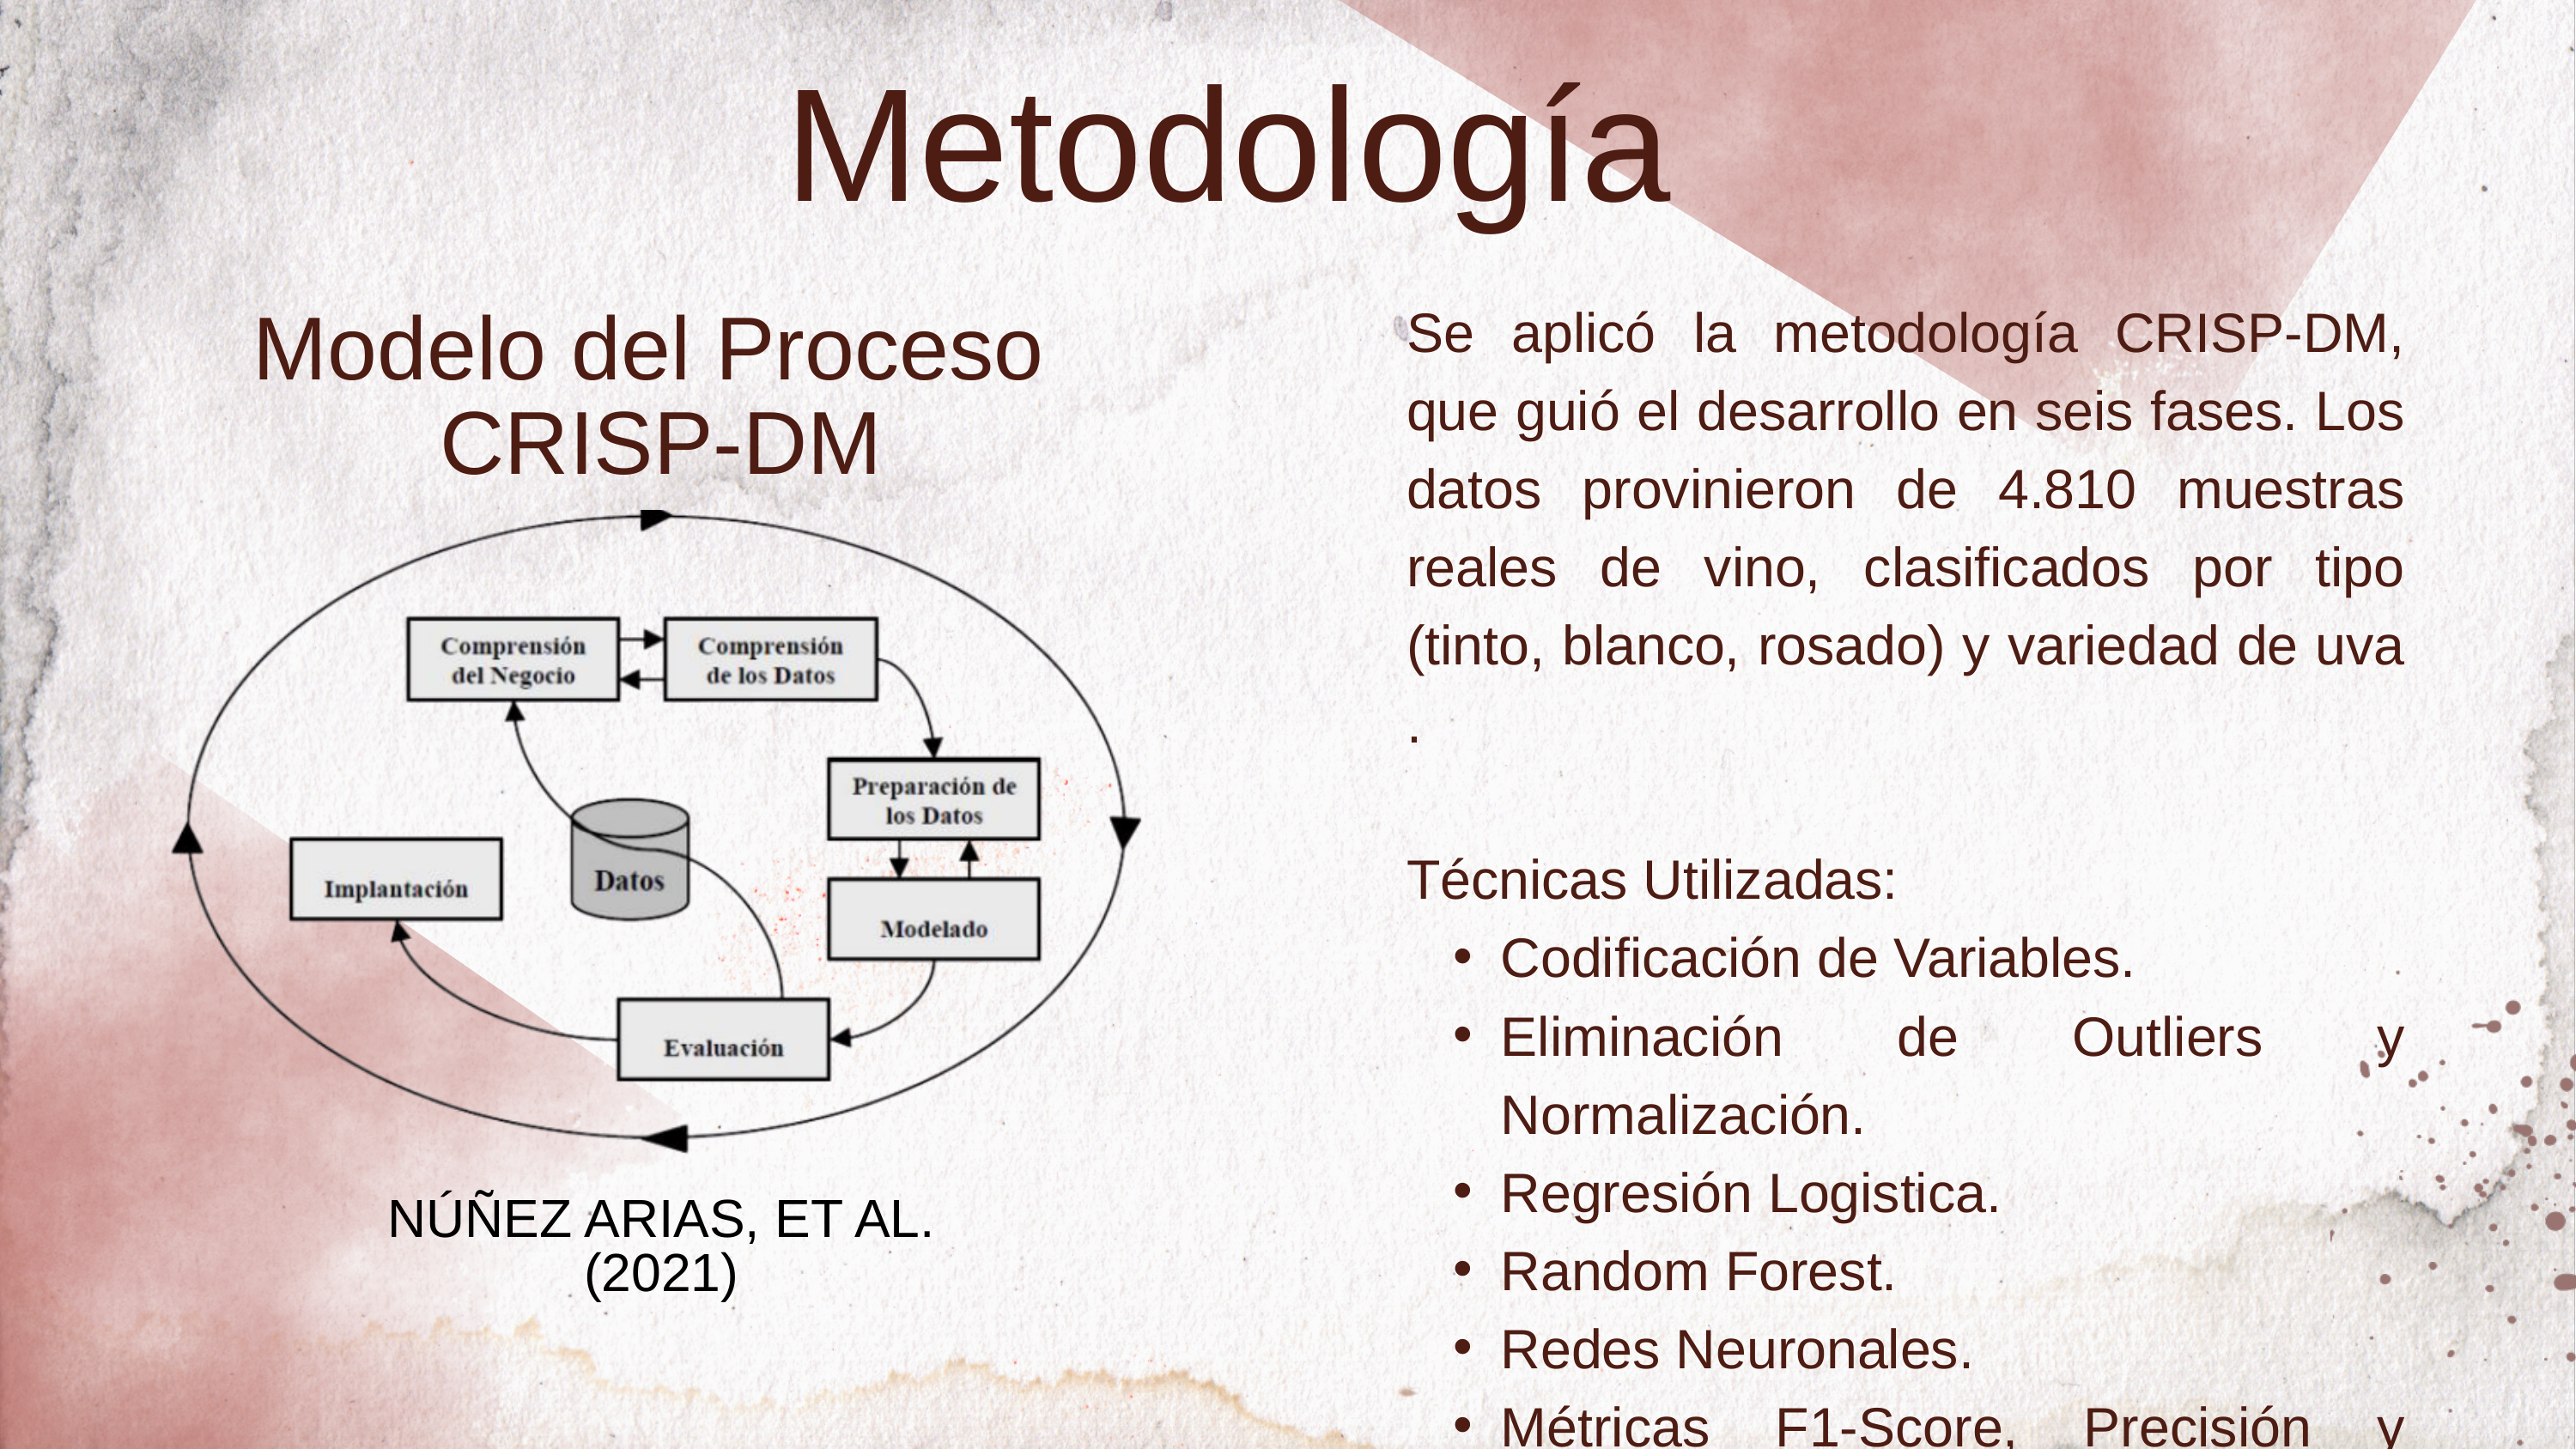

Metodología
Se aplicó la metodología CRISP-DM, que guió el desarrollo en seis fases. Los datos provinieron de 4.810 muestras reales de vino, clasificados por tipo (tinto, blanco, rosado) y variedad de uva .

Técnicas Utilizadas:
Codificación de Variables.
Eliminación de Outliers y Normalización.
Regresión Logistica.
Random Forest.
Redes Neuronales.
Métricas F1-Score, Precisión y Recall.
Modelo del Proceso
CRISP-DM

NÚÑEZ ARIAS, ET AL. (2021)